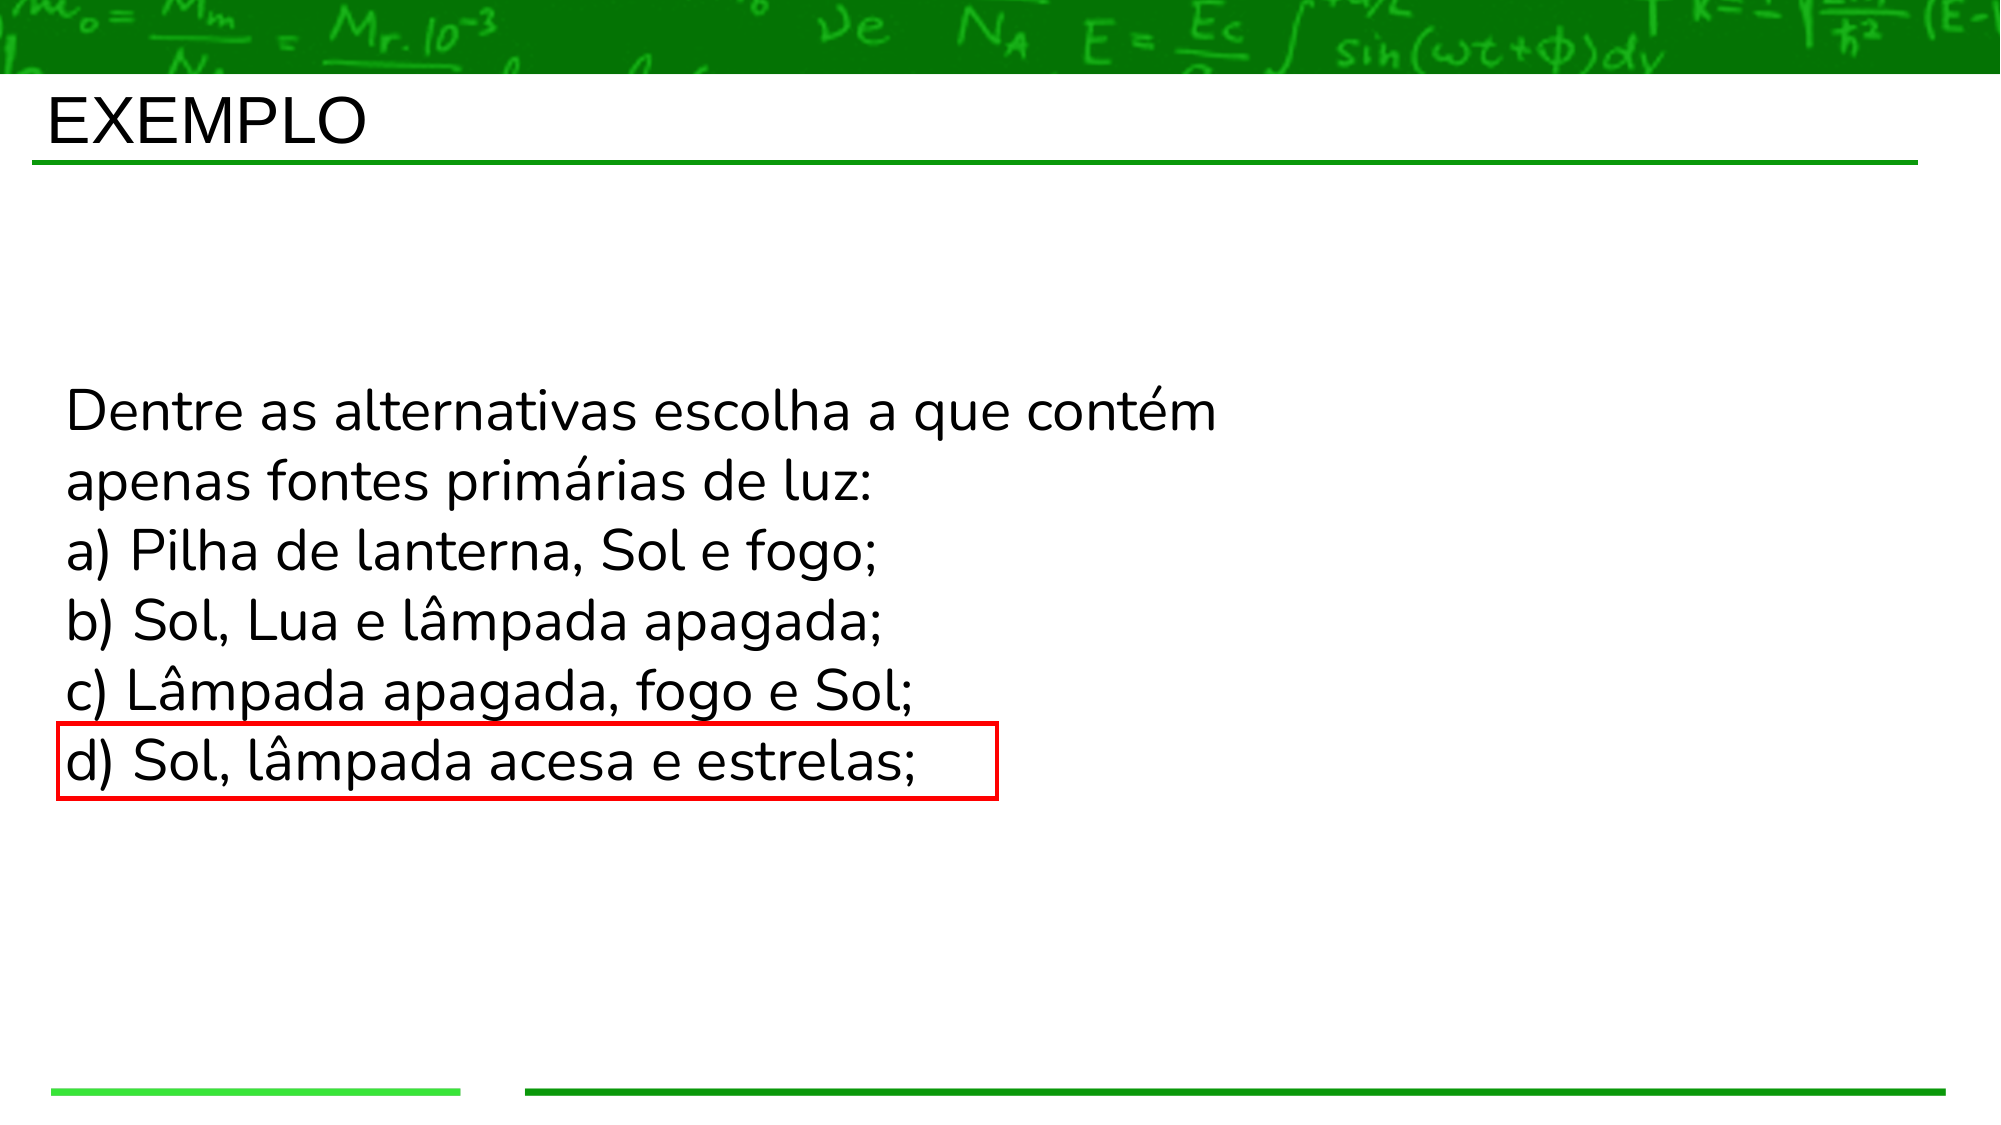

EXEMPLO
Dentre as alternativas escolha a que contém apenas fontes primárias de luz:
a) Pilha de lanterna, Sol e fogo;
b) Sol, Lua e lâmpada apagada;
c) Lâmpada apagada, fogo e Sol;
d) Sol, lâmpada acesa e estrelas;